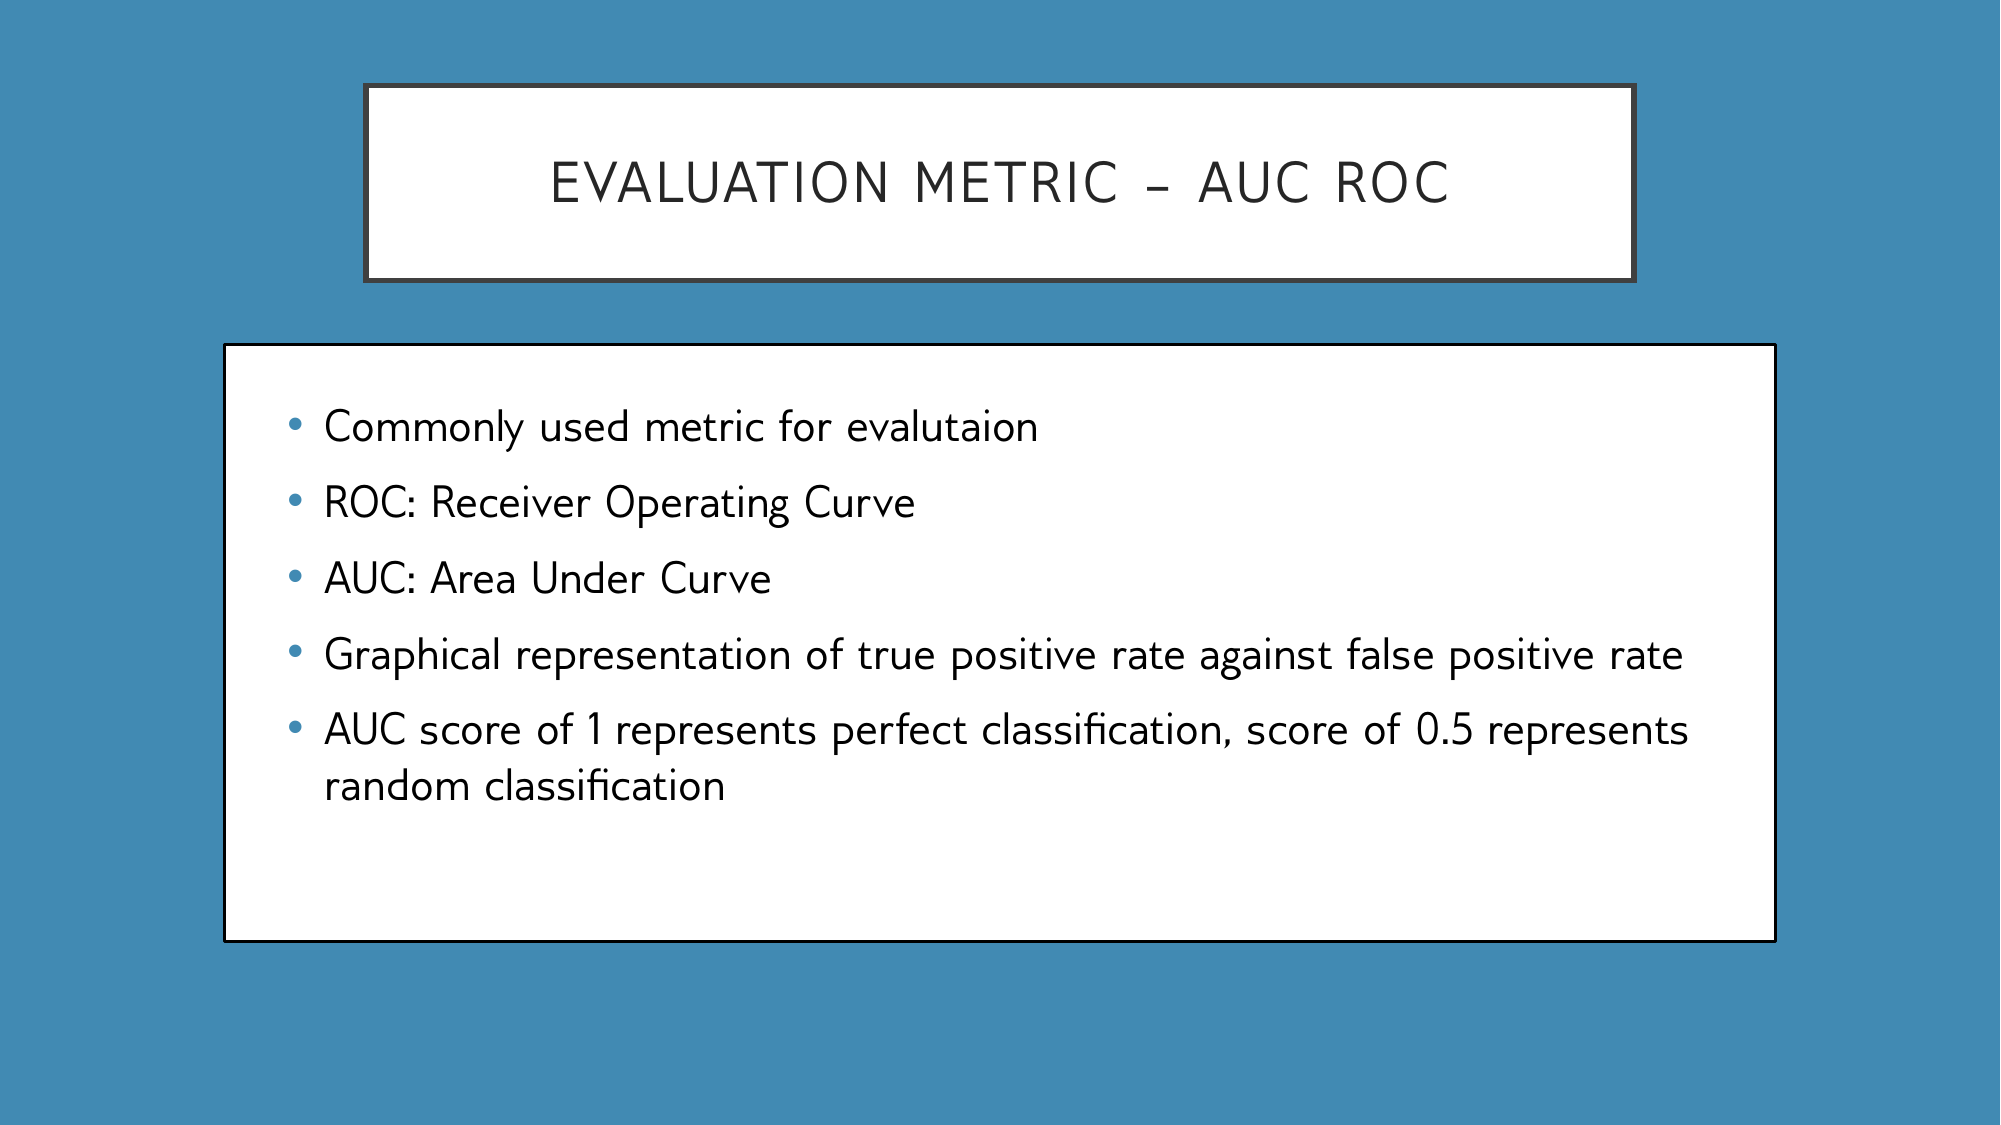

# EVALUATION Metric – AUC ROC

Commonly used metric for evalutaion
ROC: Receiver Operating Curve
AUC: Area Under Curve
Graphical representation of true positive rate against false positive rate
AUC score of 1 represents perfect classification, score of 0.5 represents random classification